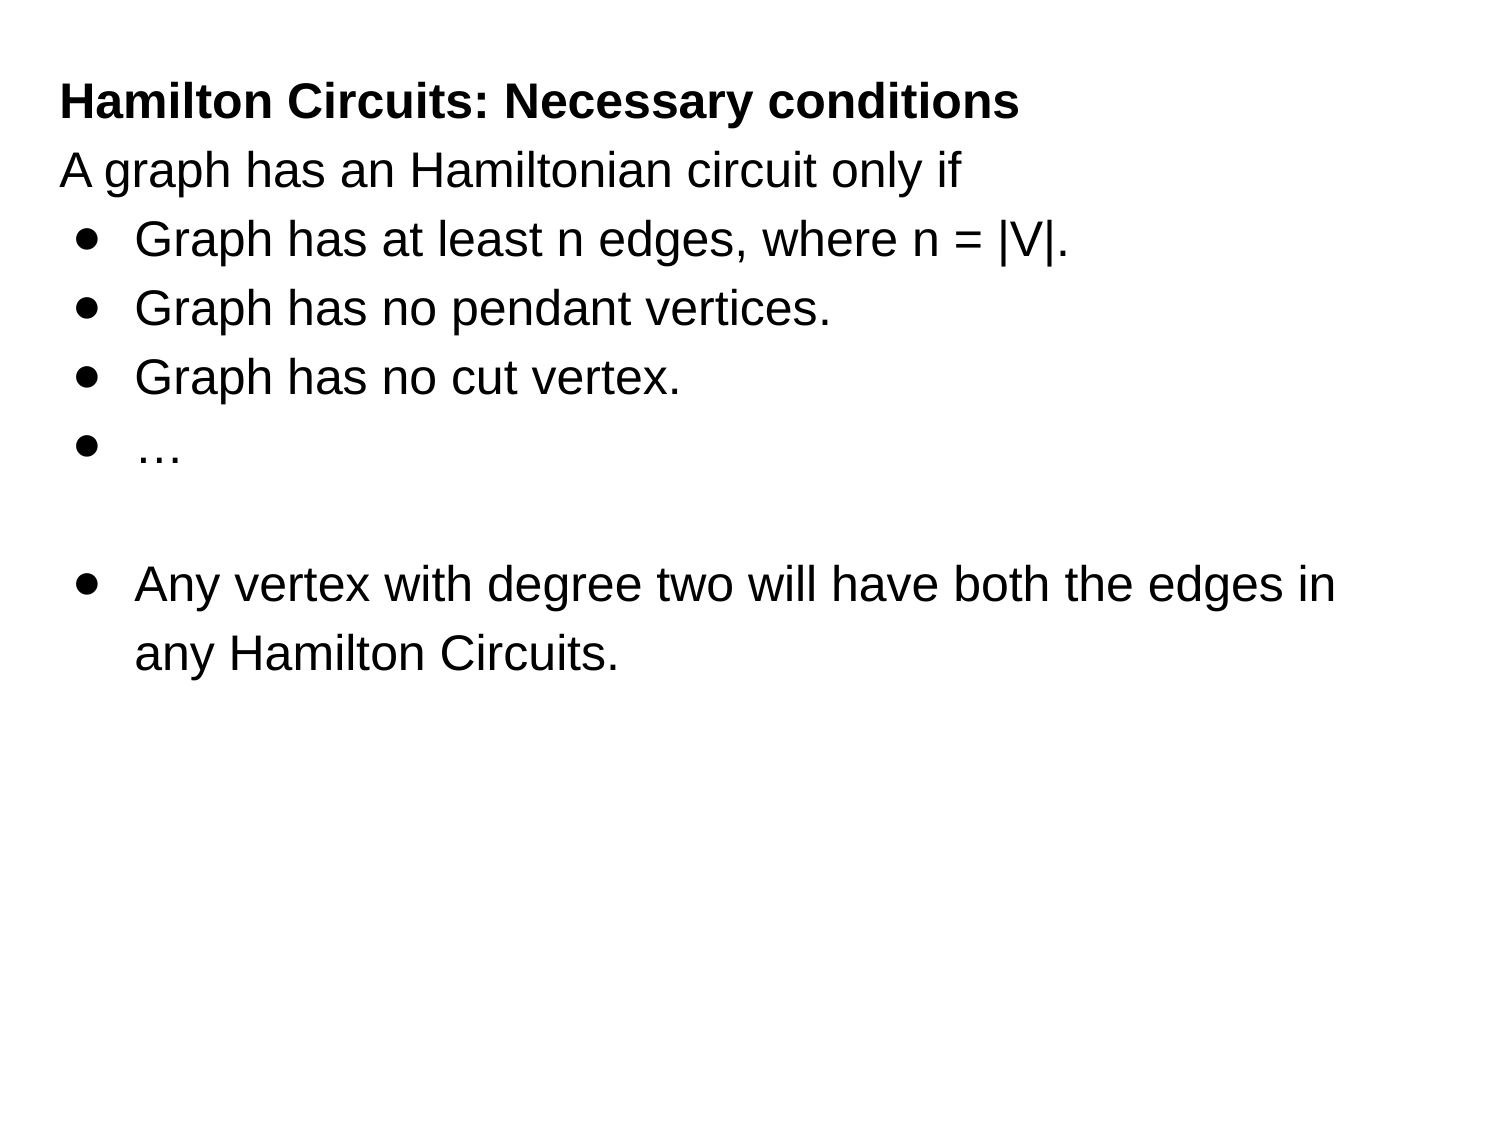

Hamilton Circuits: Necessary conditions
A graph has an Hamiltonian circuit only if
Graph has at least n edges, where n = |V|.
Graph has no pendant vertices.
Graph has no cut vertex.
…

Any vertex with degree two will have both the edges in any Hamilton Circuits.